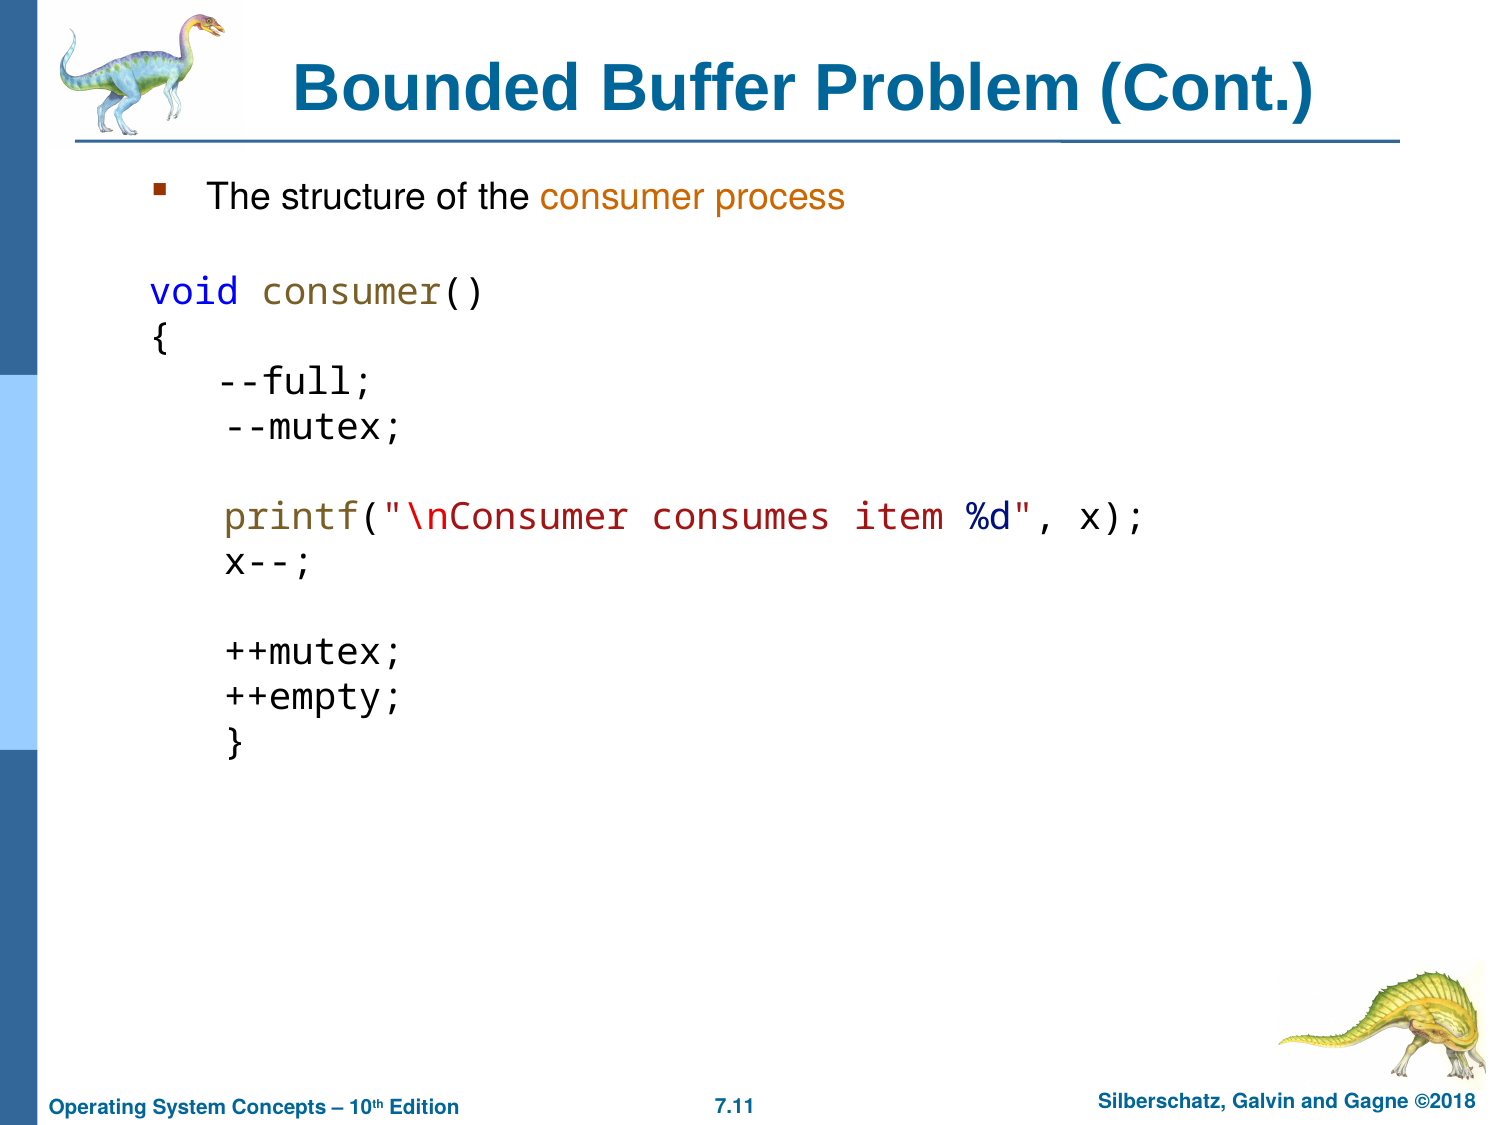

# Bounded Buffer Problem (Cont.)
The structure of the consumer process

void consumer()
{
   --full;
--mutex;
printf("\nConsumer consumes item %d", x);
x--;

++mutex;
++empty;
}